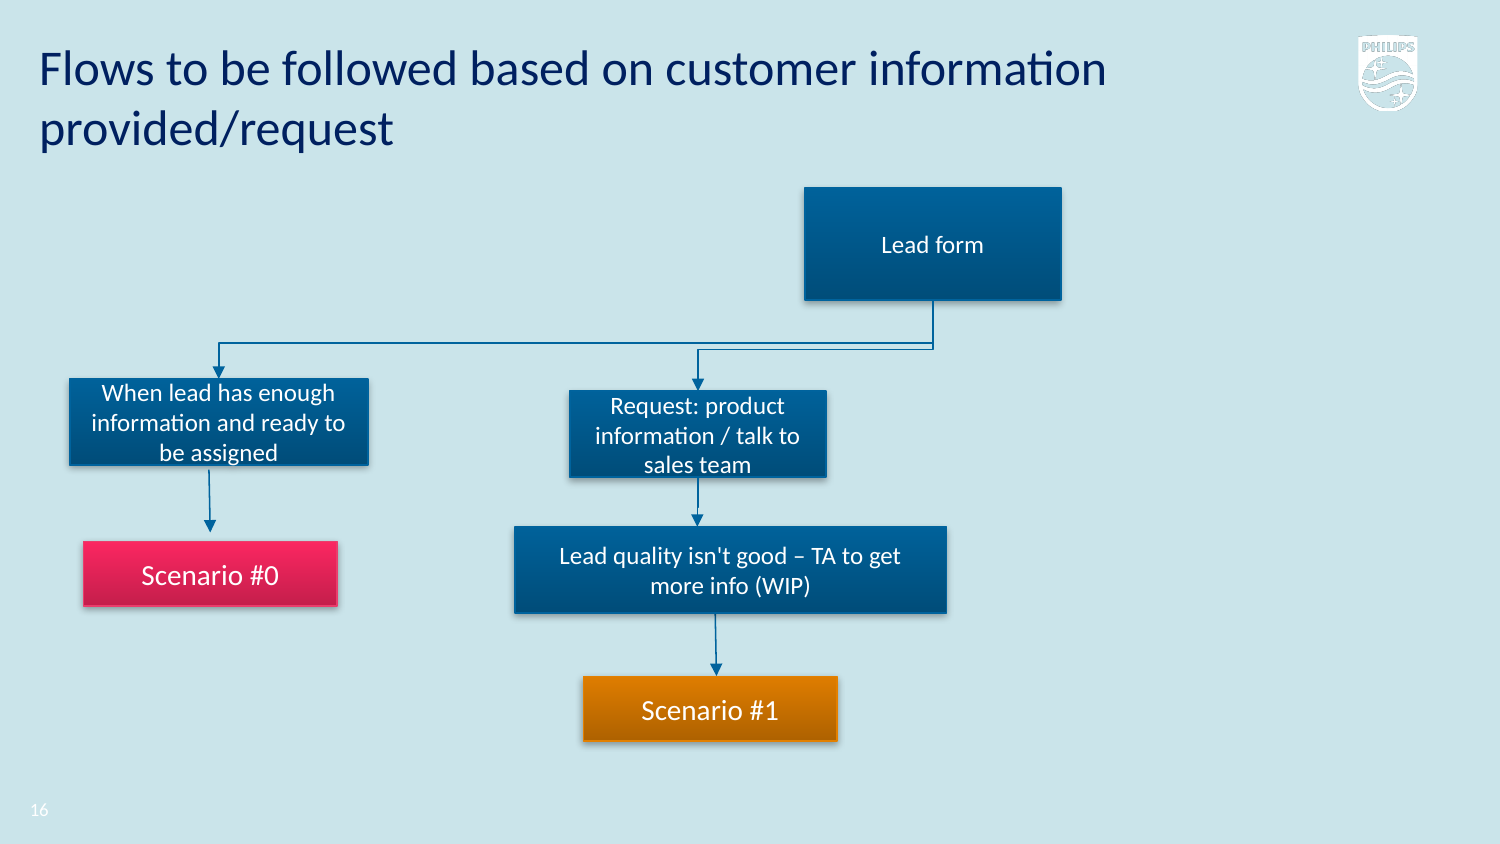

# Flows to be followed based on customer information provided/request
Lead form
When lead has enough information and ready to be assigned
Request: product information / talk to sales team
Lead quality isn't good – TA to get more info (WIP)
Scenario #0
Scenario #1
16